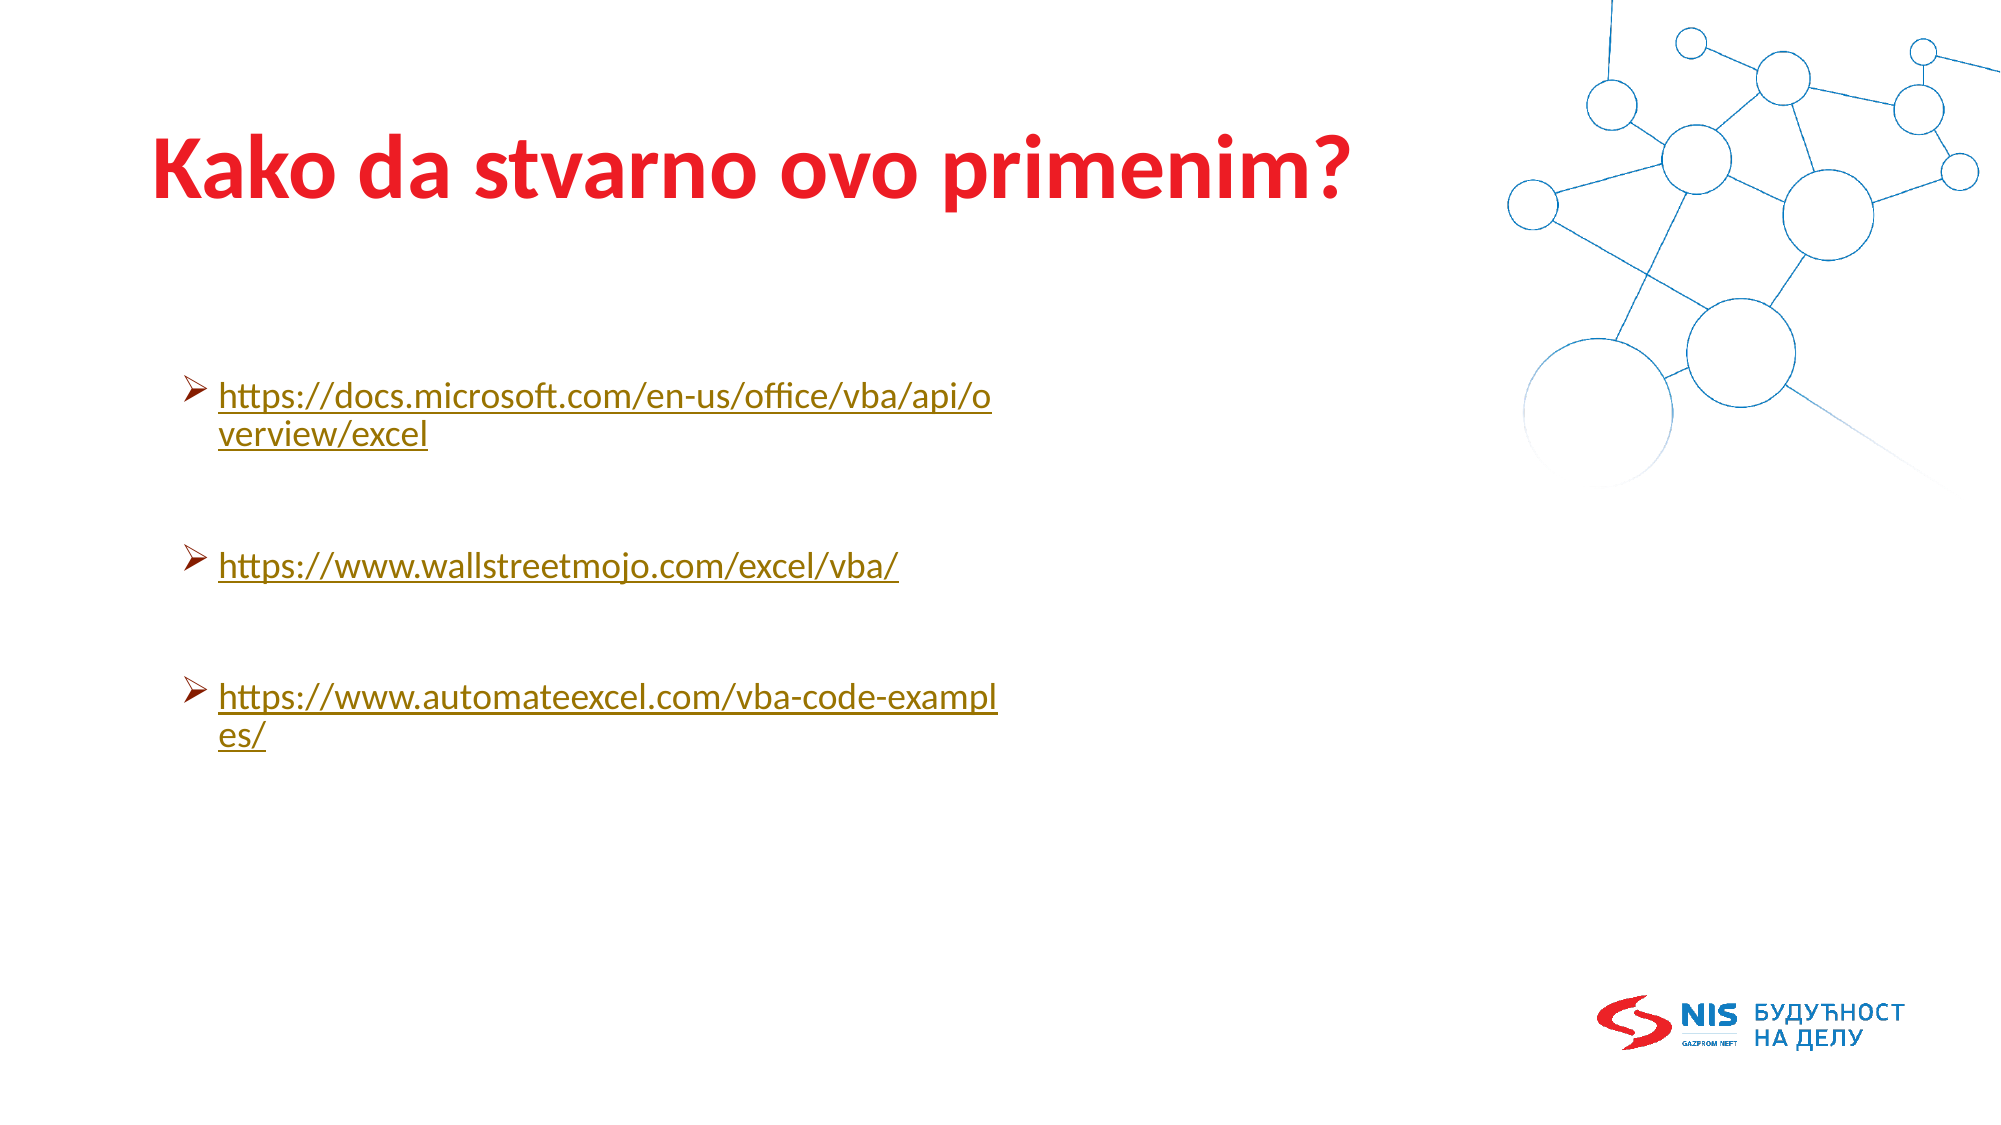

# Kako da stvarno ovo primenim?
https://docs.microsoft.com/en-us/office/vba/api/overview/excel

https://www.wallstreetmojo.com/excel/vba/

https://www.automateexcel.com/vba-code-examples/